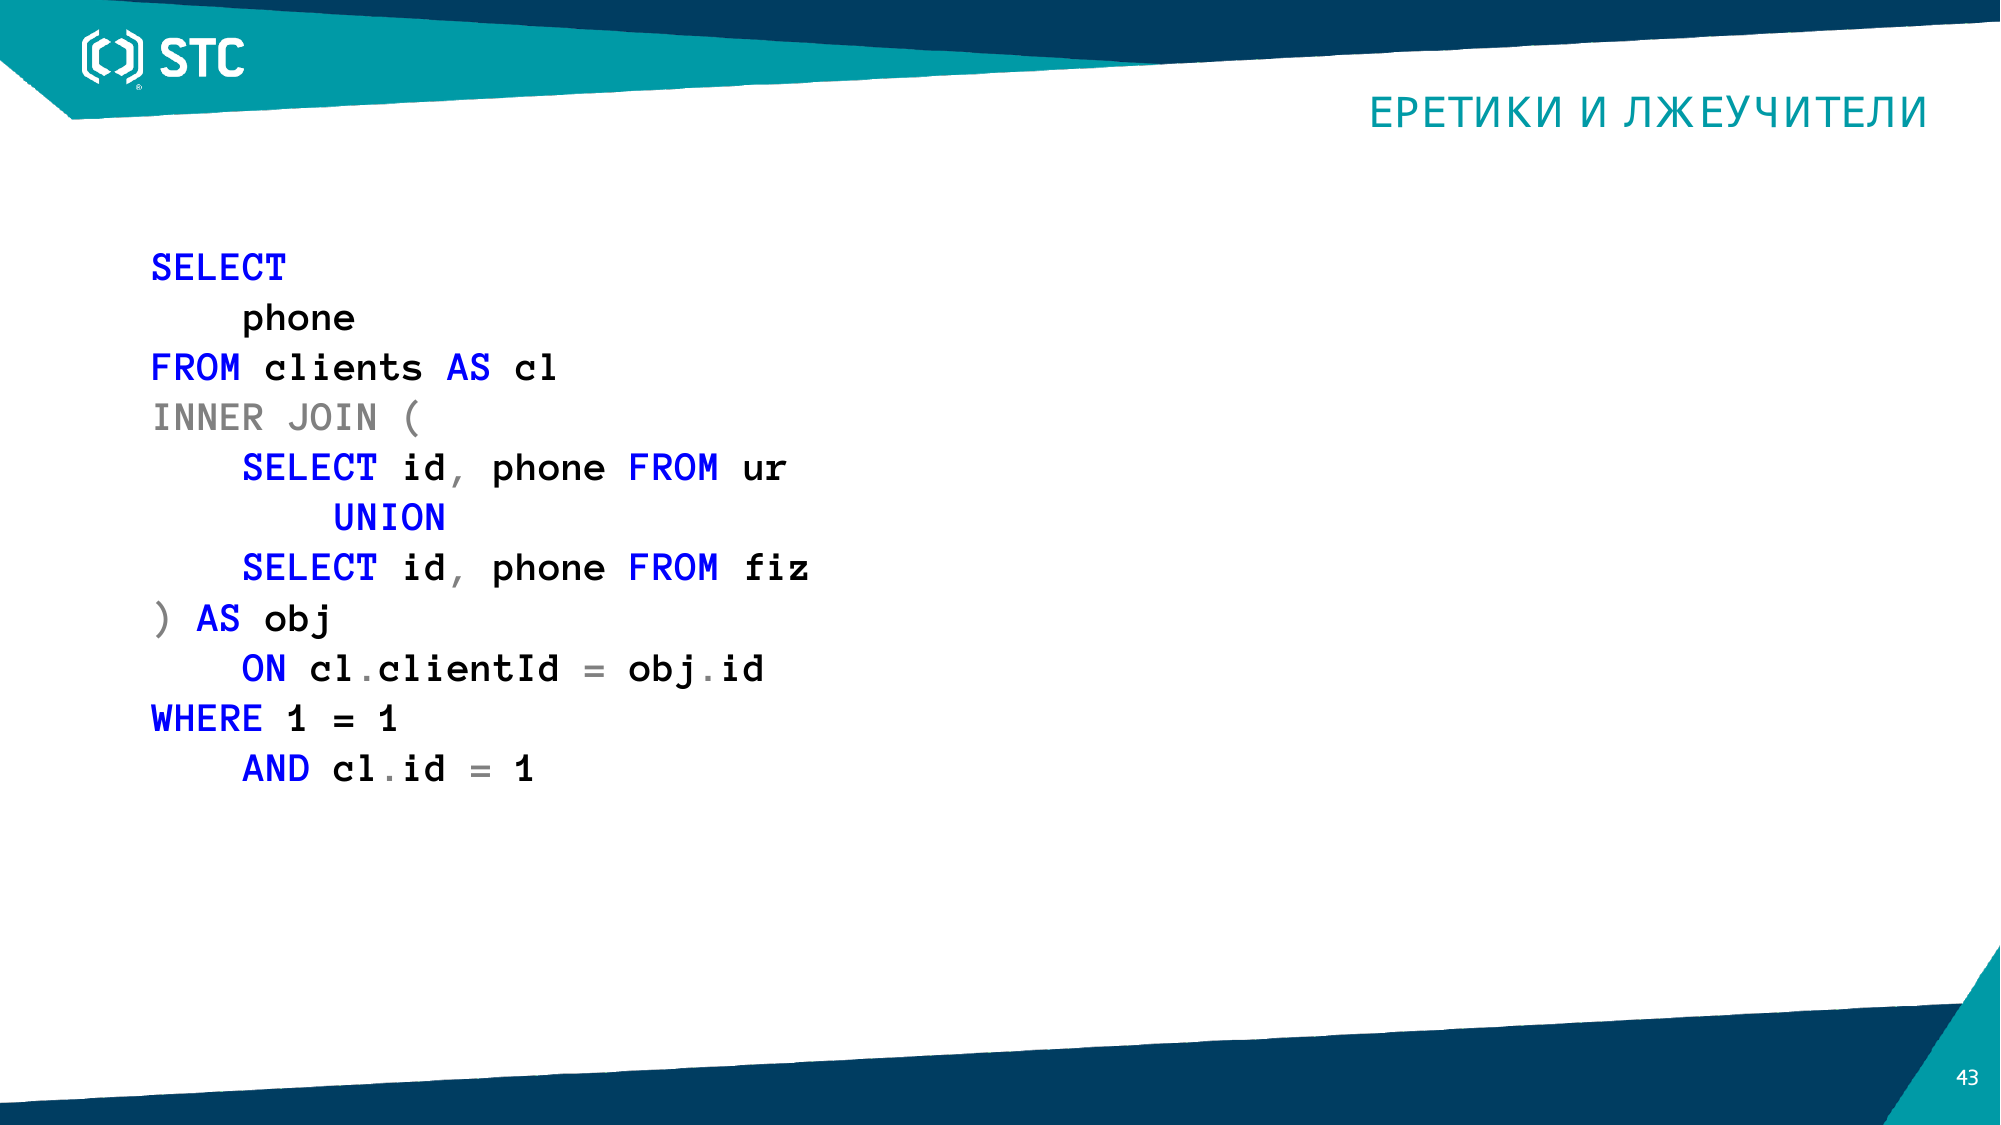

ЕРЕТИКИ И ЛЖЕУЧИТЕЛИ
SELECT
    phone
FROM clients AS cl
INNER JOIN (
    SELECT id, phone FROM ur
        UNION
    SELECT id, phone FROM fiz
) AS obj
    ON cl.clientId = obj.id
WHERE 1 = 1
    AND cl.id = 1